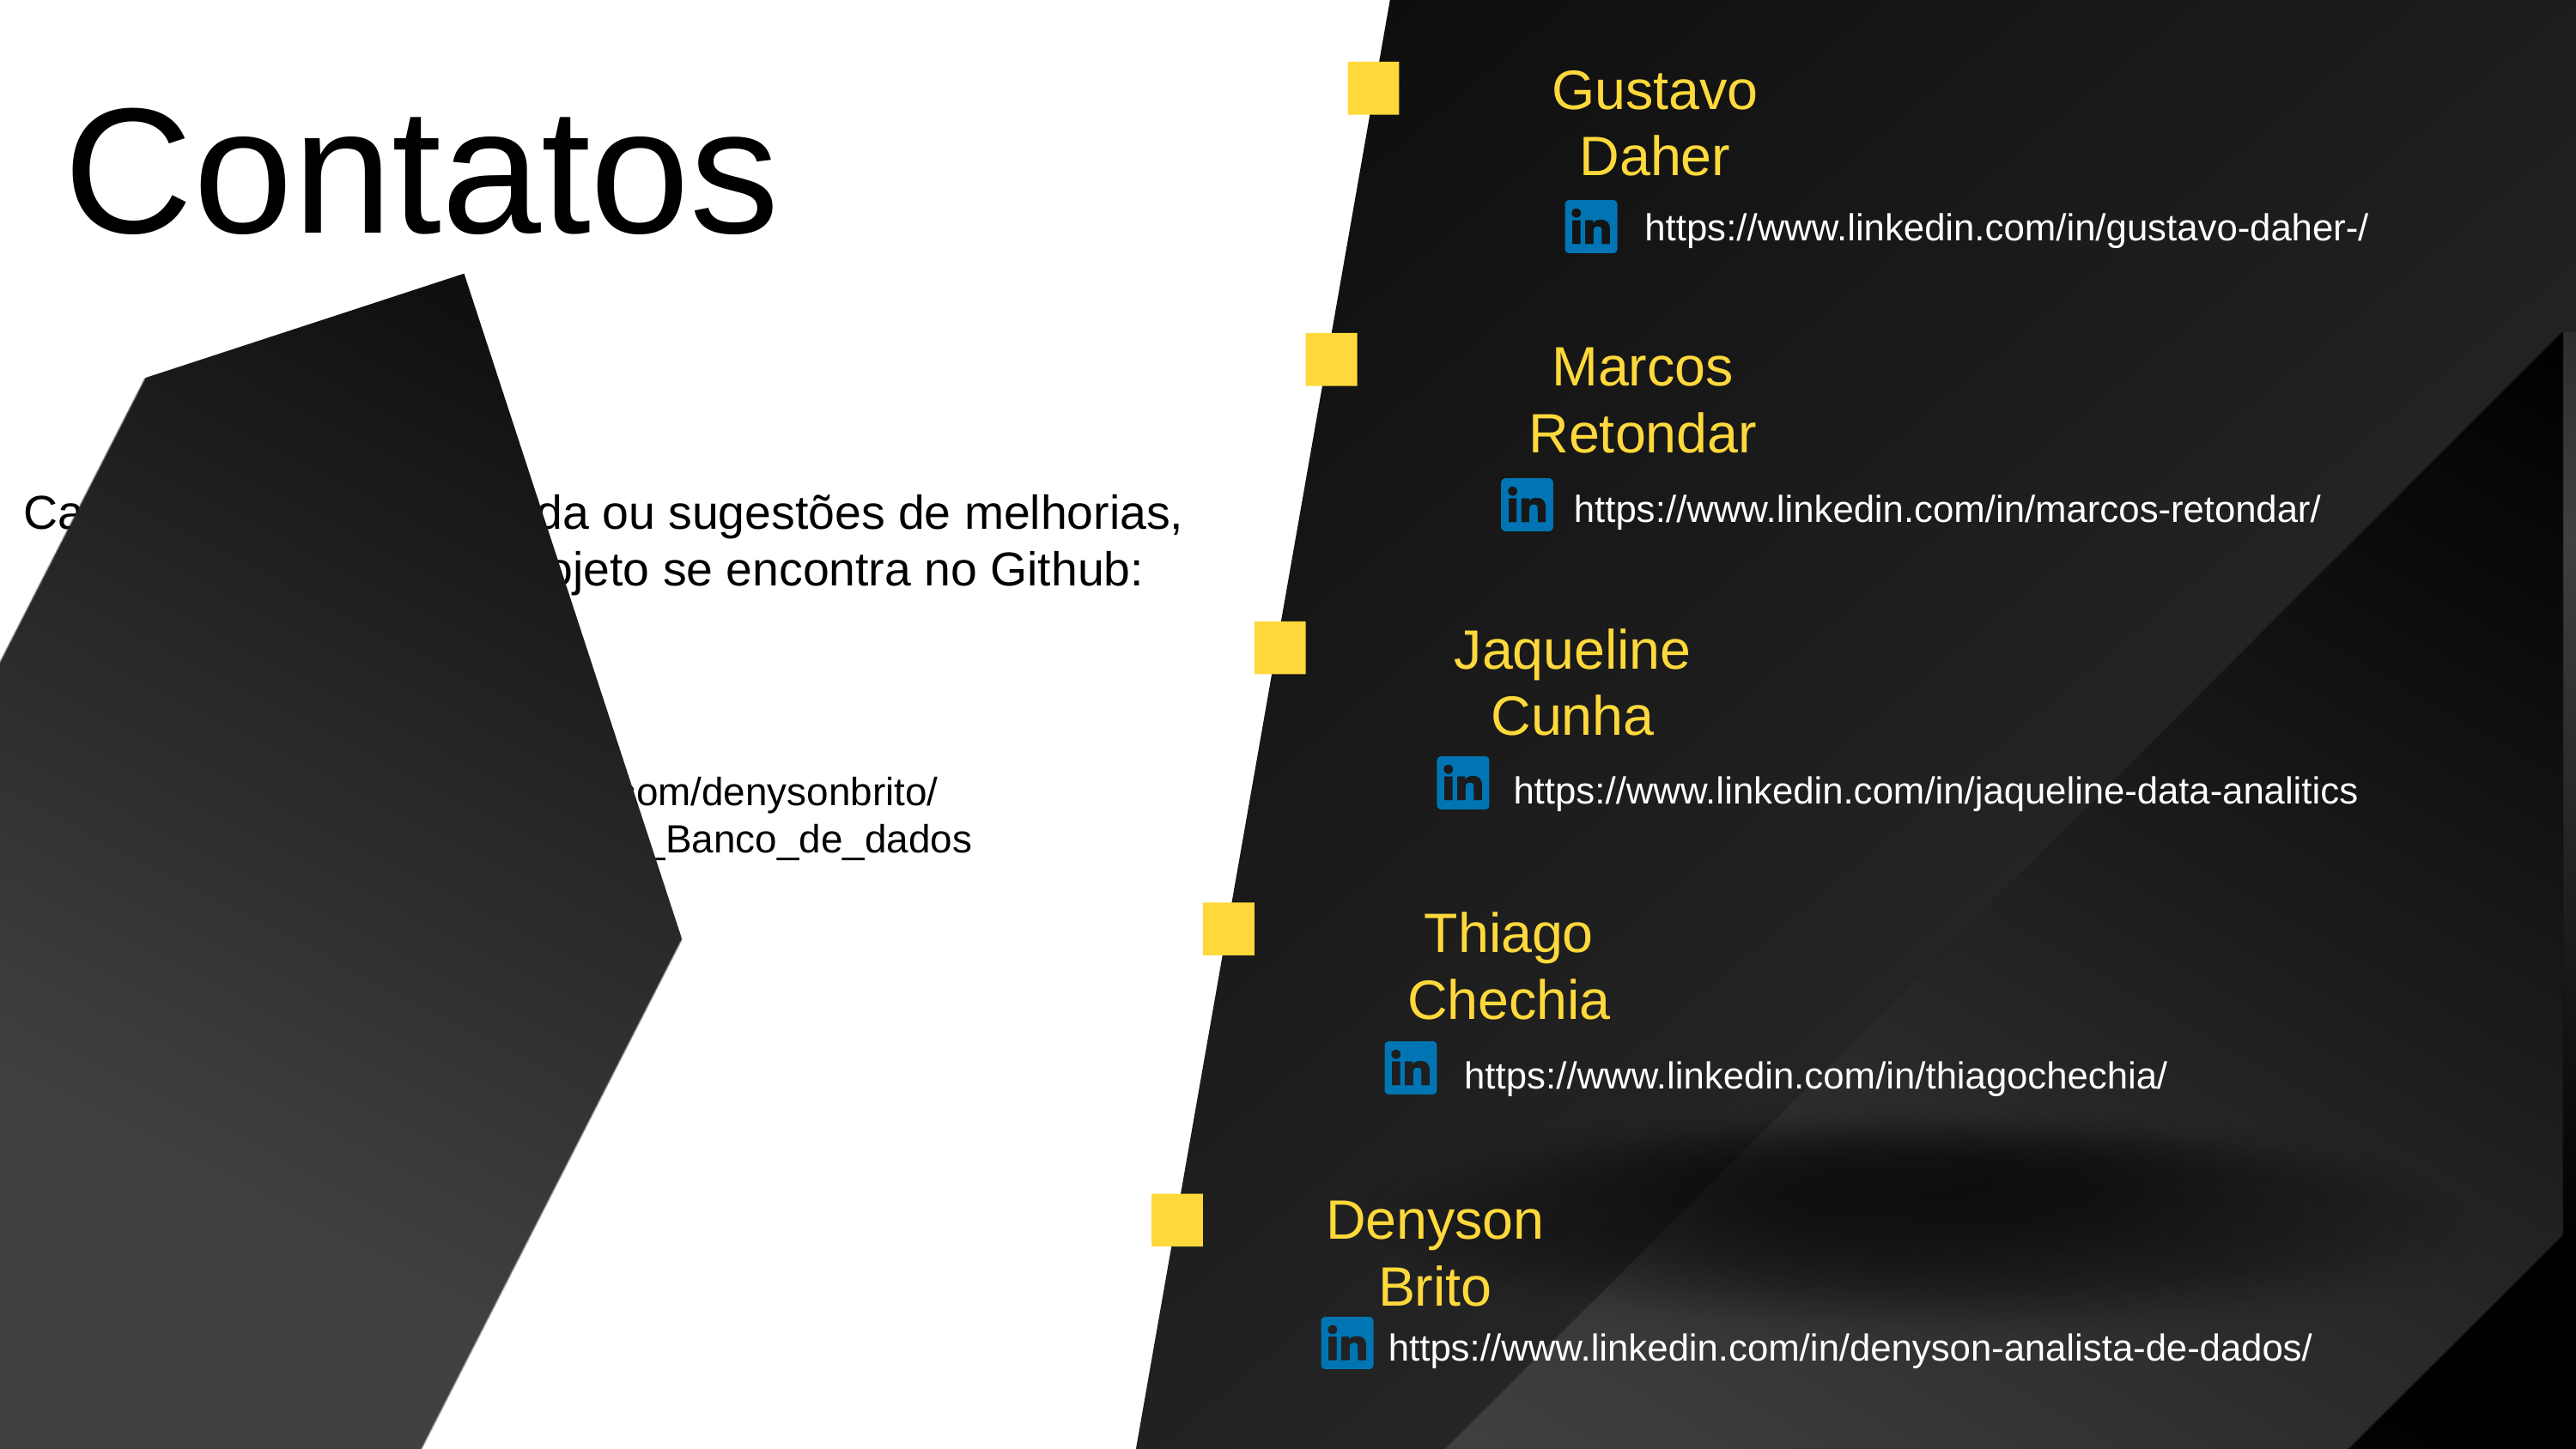

Gustavo Daher
Contatos

https://www.linkedin.com/in/gustavo-daher-/
Marcos Retondar

Caso tenha alguma dúvida ou sugestões de melhorias, nosso repositório do projeto se encontra no Github:

     https://www.linkedin.com/in/marcos-retondar/
Jaqueline Cunha

https://github.com/denysonbrito/Projeto_modulo3_Banco_de_dados
     https://www.linkedin.com/in/jaqueline-data-analitics
Thiago Chechia

   https://www.linkedin.com/in/thiagochechia/

Denyson Brito

https://www.linkedin.com/in/denyson-analista-de-dados/